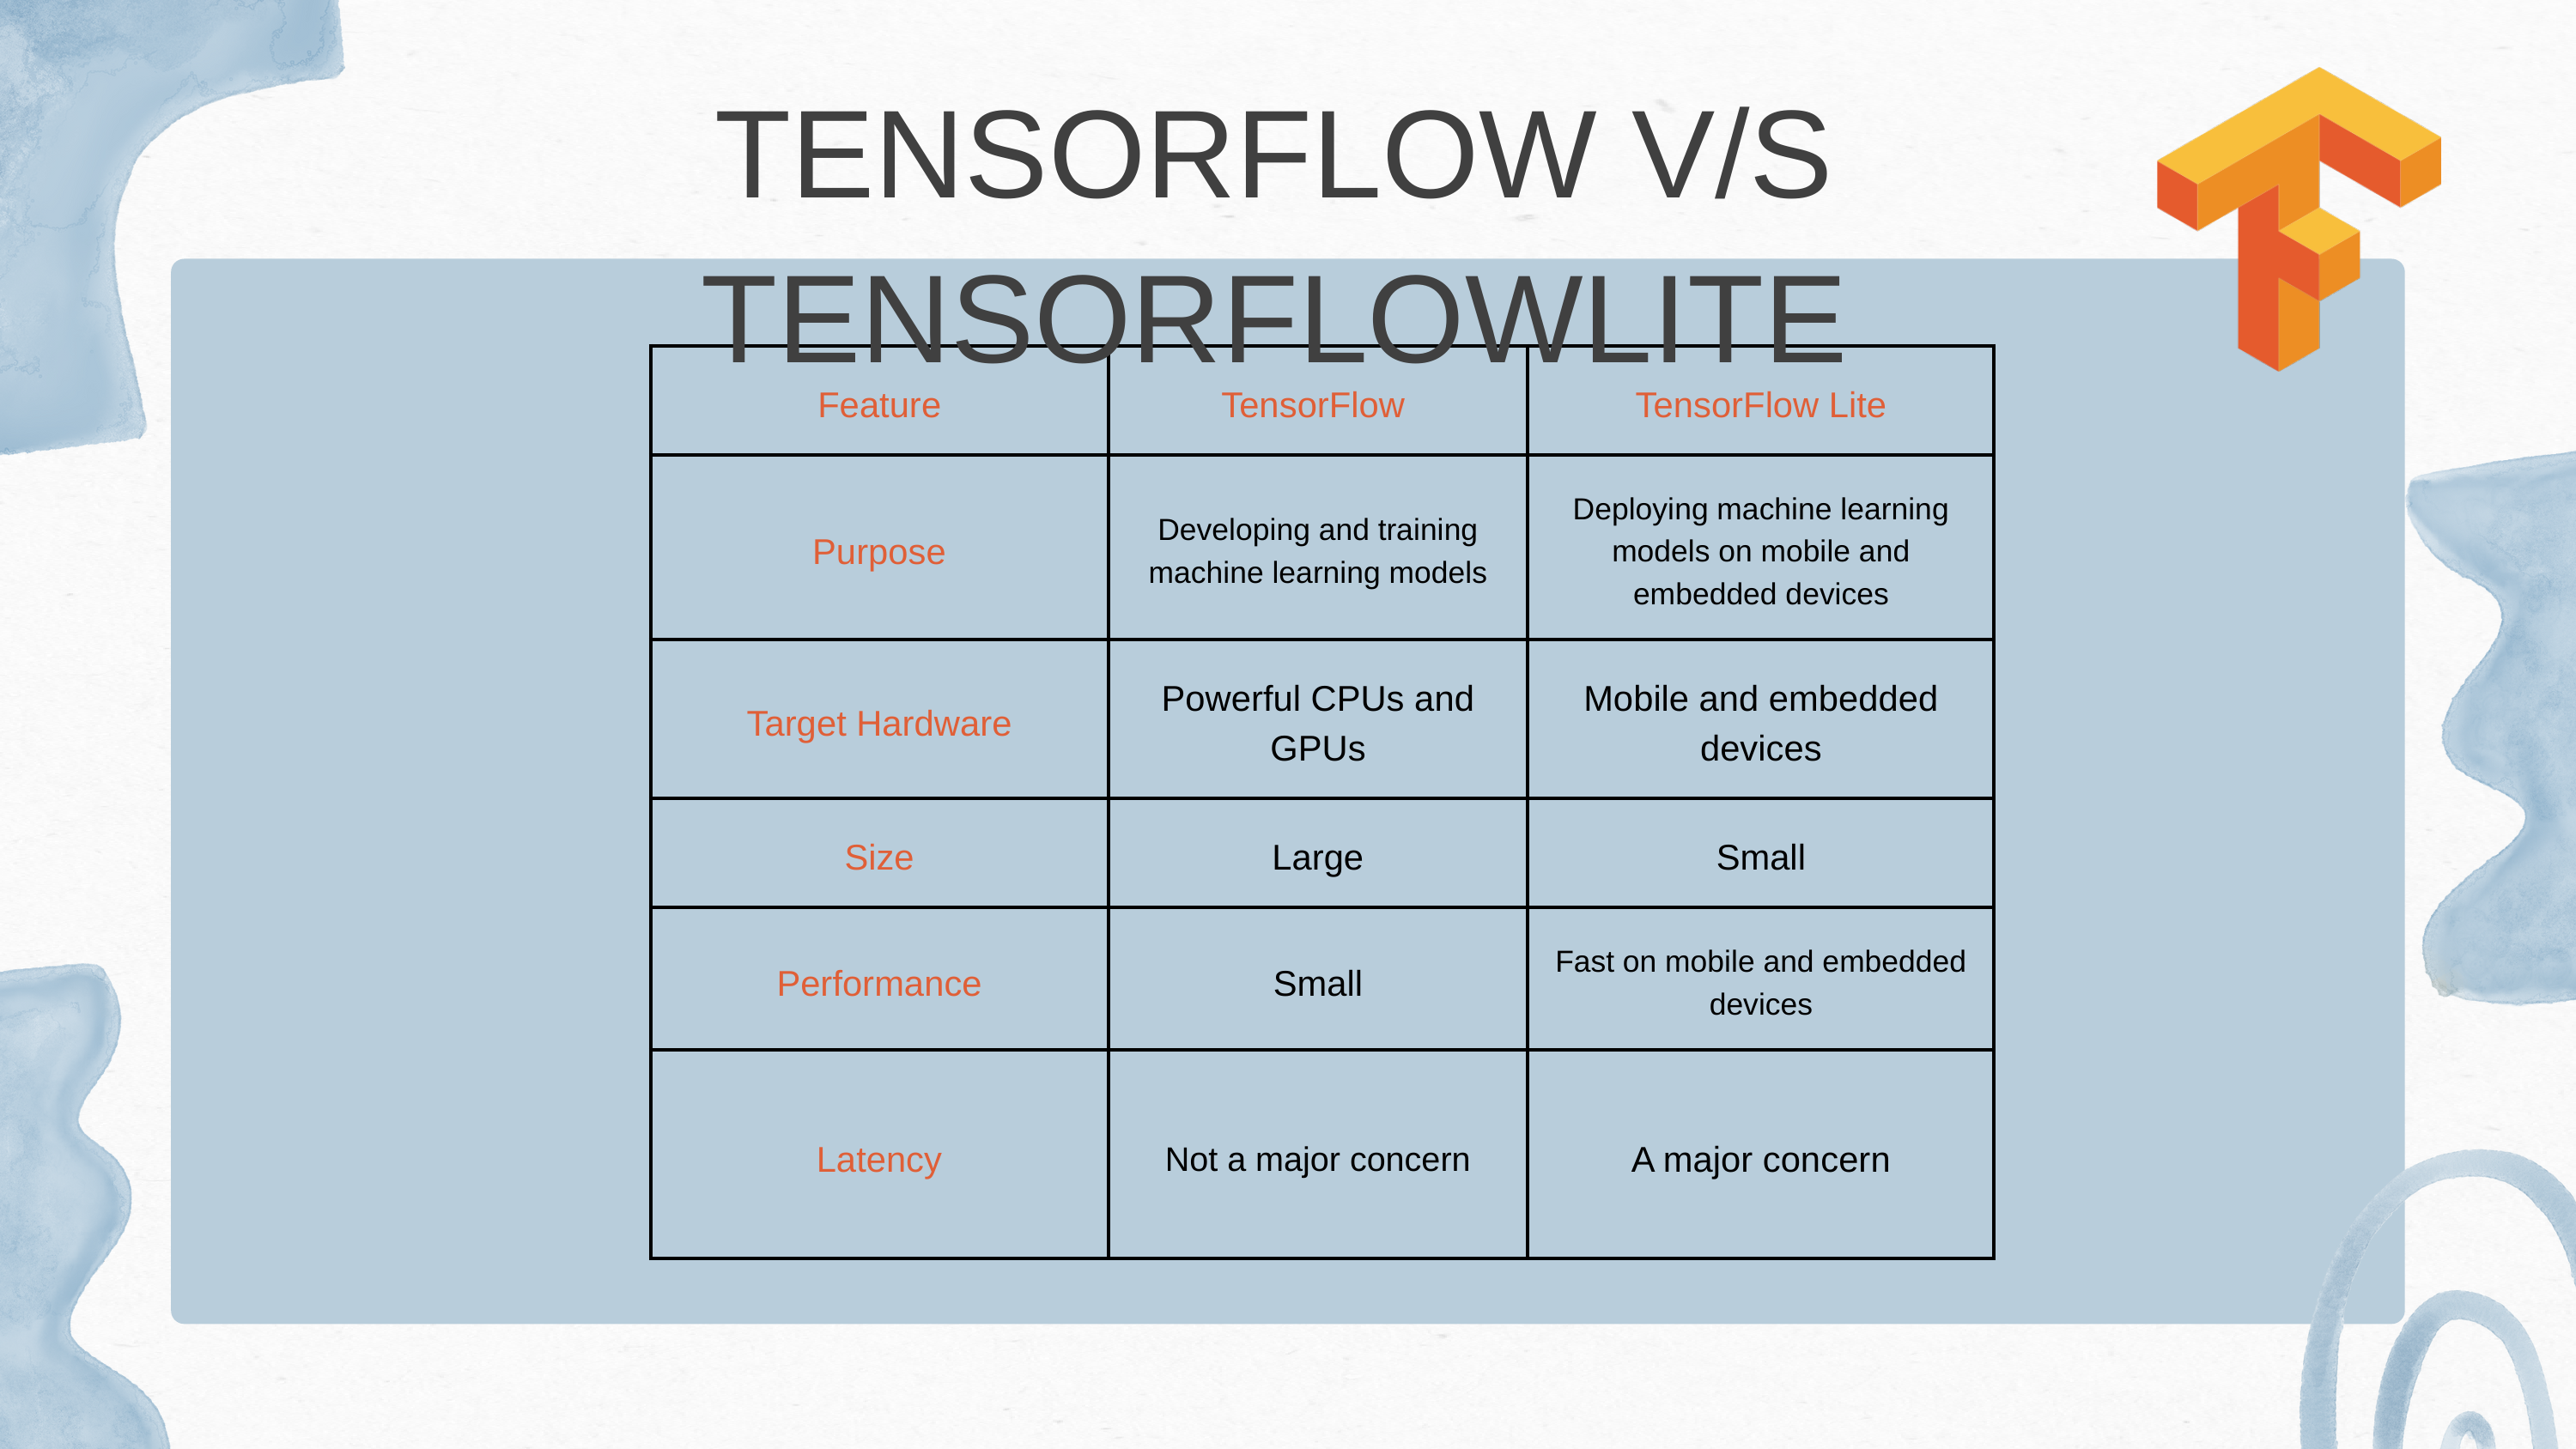

TENSORFLOW V/S TENSORFLOWLITE

| Feature | TensorFlow | TensorFlow Lite |
| --- | --- | --- |
| Purpose | Developing and training machine learning models | Deploying machine learning models on mobile and embedded devices |
| Target Hardware | Powerful CPUs and GPUs | Mobile and embedded devices |
| Size | Large | Small |
| Performance | Small | Fast on mobile and embedded devices |
| Latency | Not a major concern | A major concern |